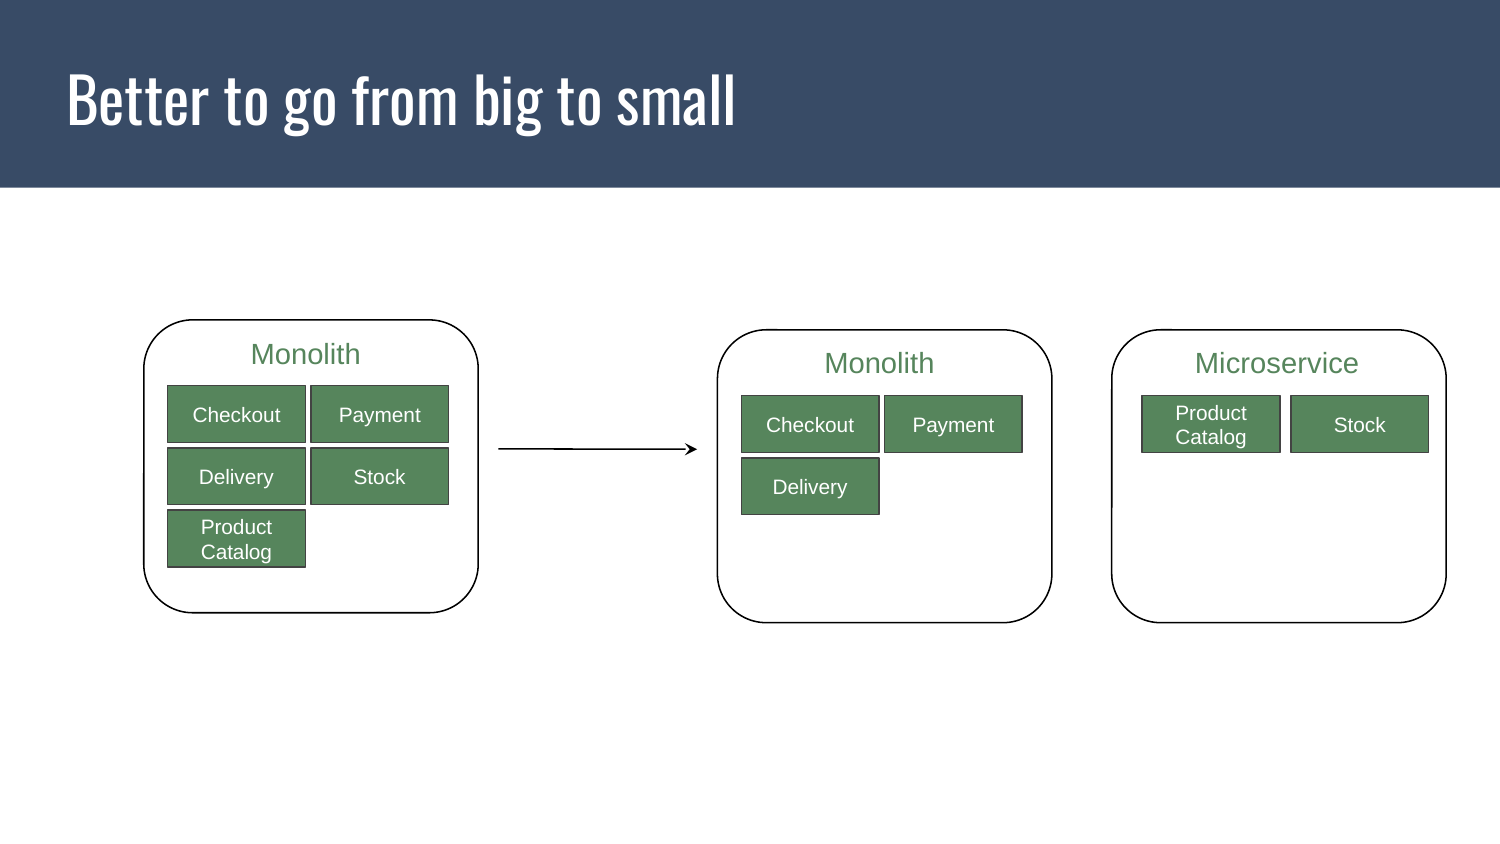

# Better to go from big to small

Monolith

Monolith

Microservice
Checkout
Payment
Product Catalog
Stock
Checkout
Payment
Delivery
Stock
Delivery
Product Catalog